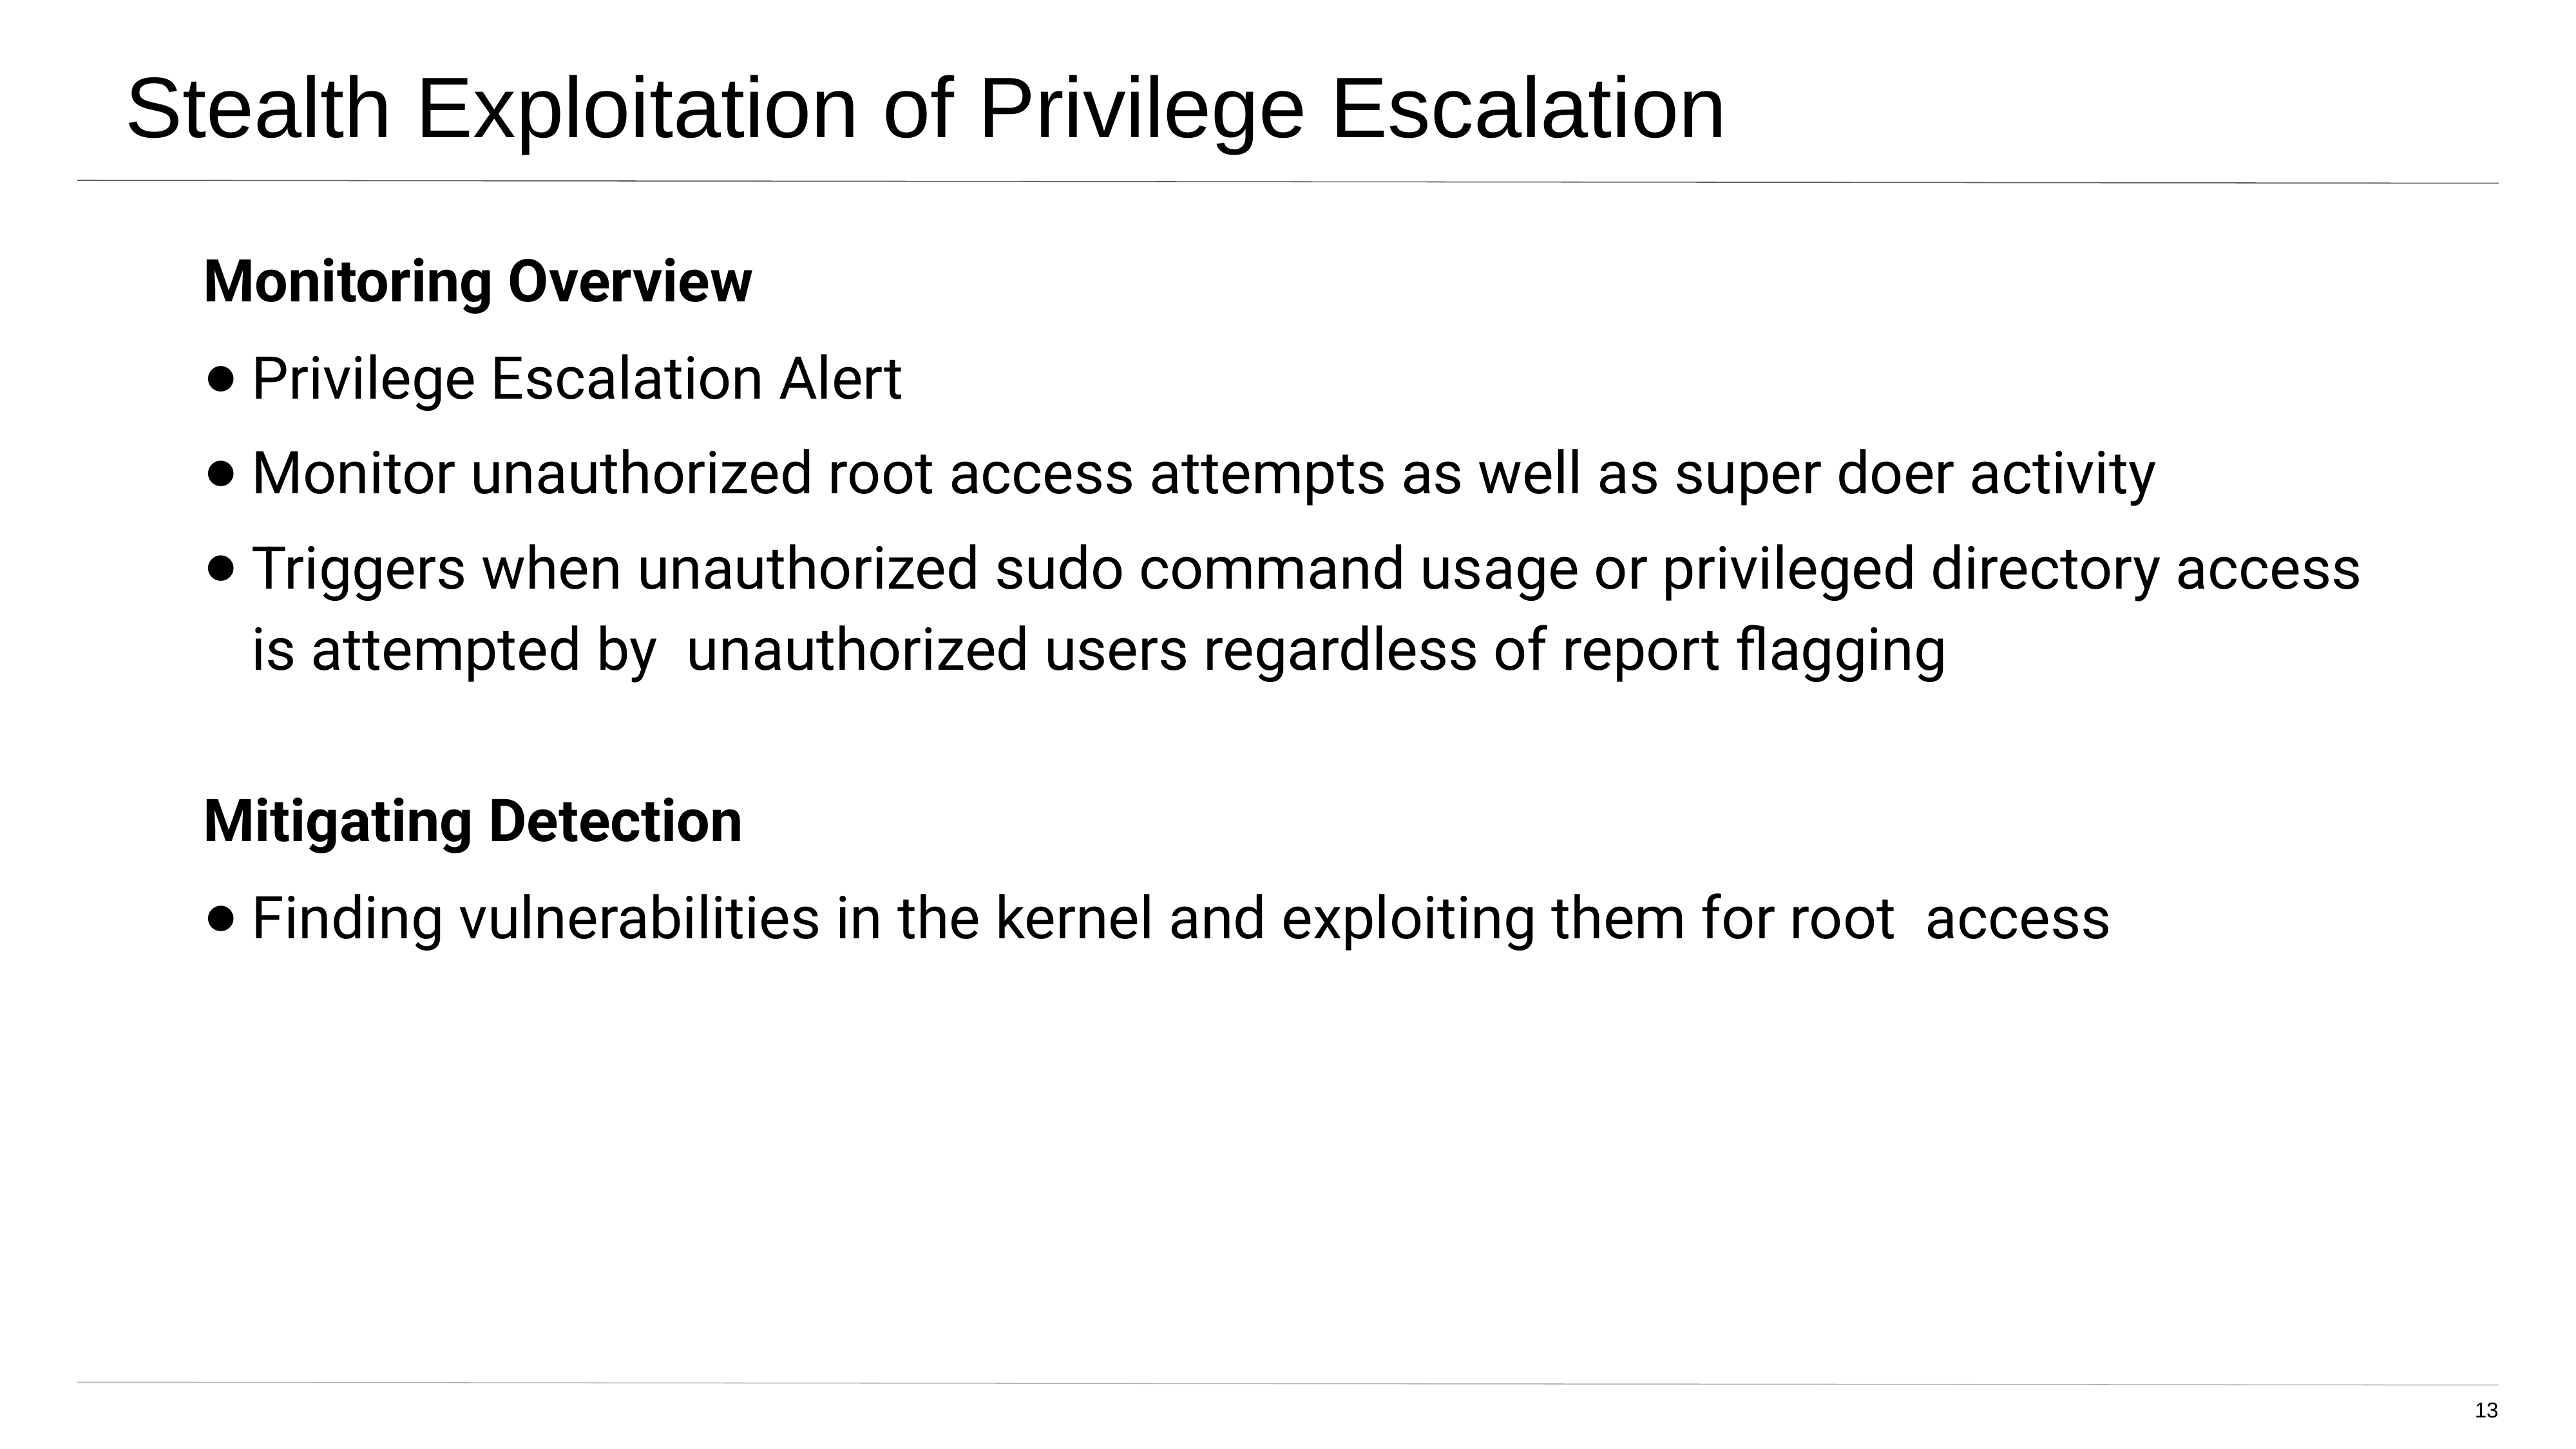

# Stealth Exploitation of Privilege Escalation
Monitoring Overview
Privilege Escalation Alert
Monitor unauthorized root access attempts as well as super doer activity
Triggers when unauthorized sudo command usage or privileged directory access is attempted by  unauthorized users regardless of report flagging

Mitigating Detection
Finding vulnerabilities in the kernel and exploiting them for root  access
13